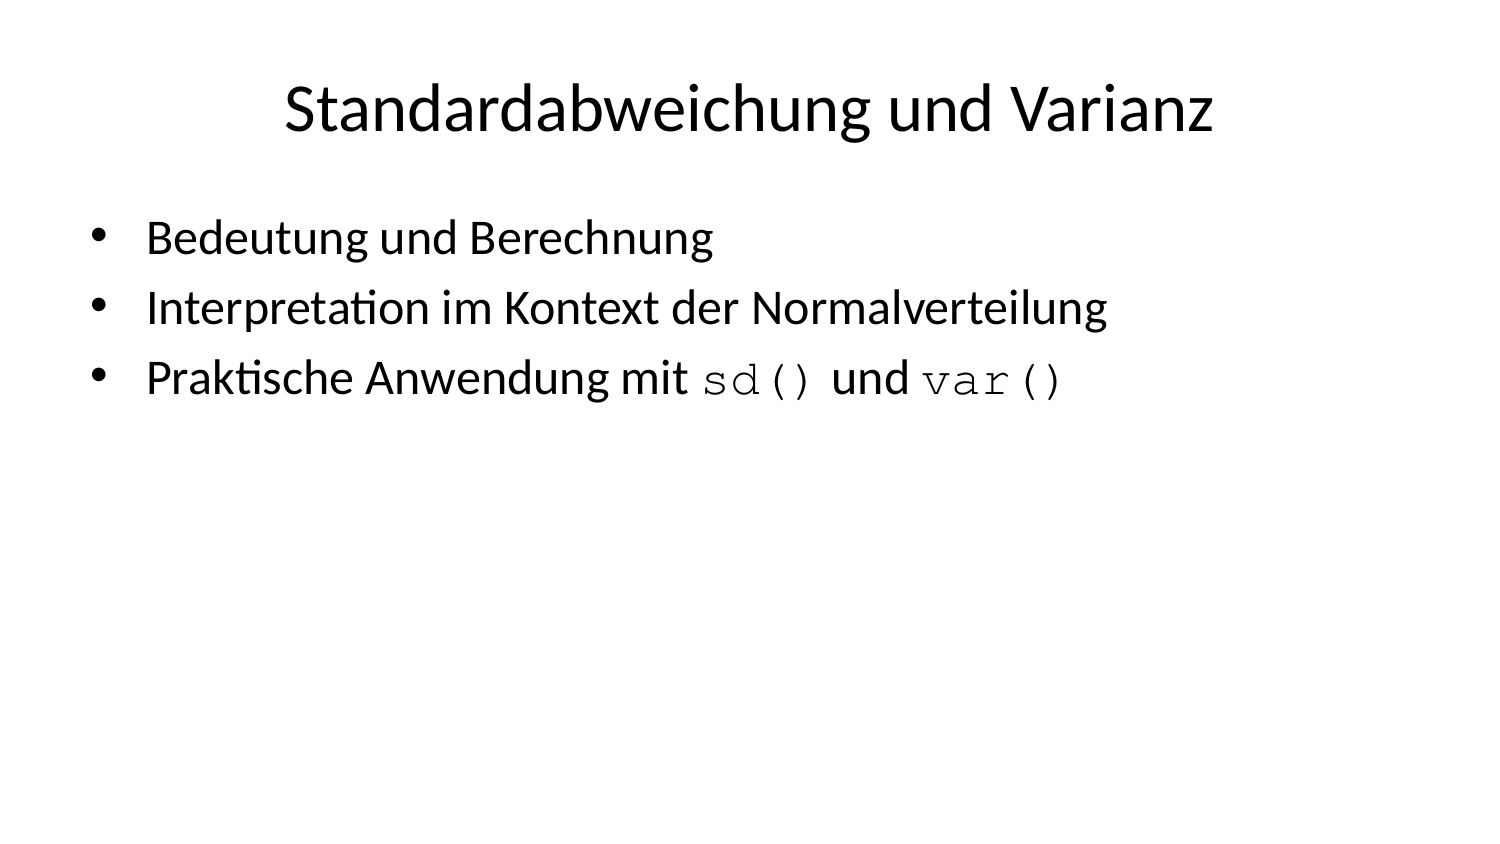

# Standardabweichung und Varianz
Bedeutung und Berechnung
Interpretation im Kontext der Normalverteilung
Praktische Anwendung mit sd() und var()